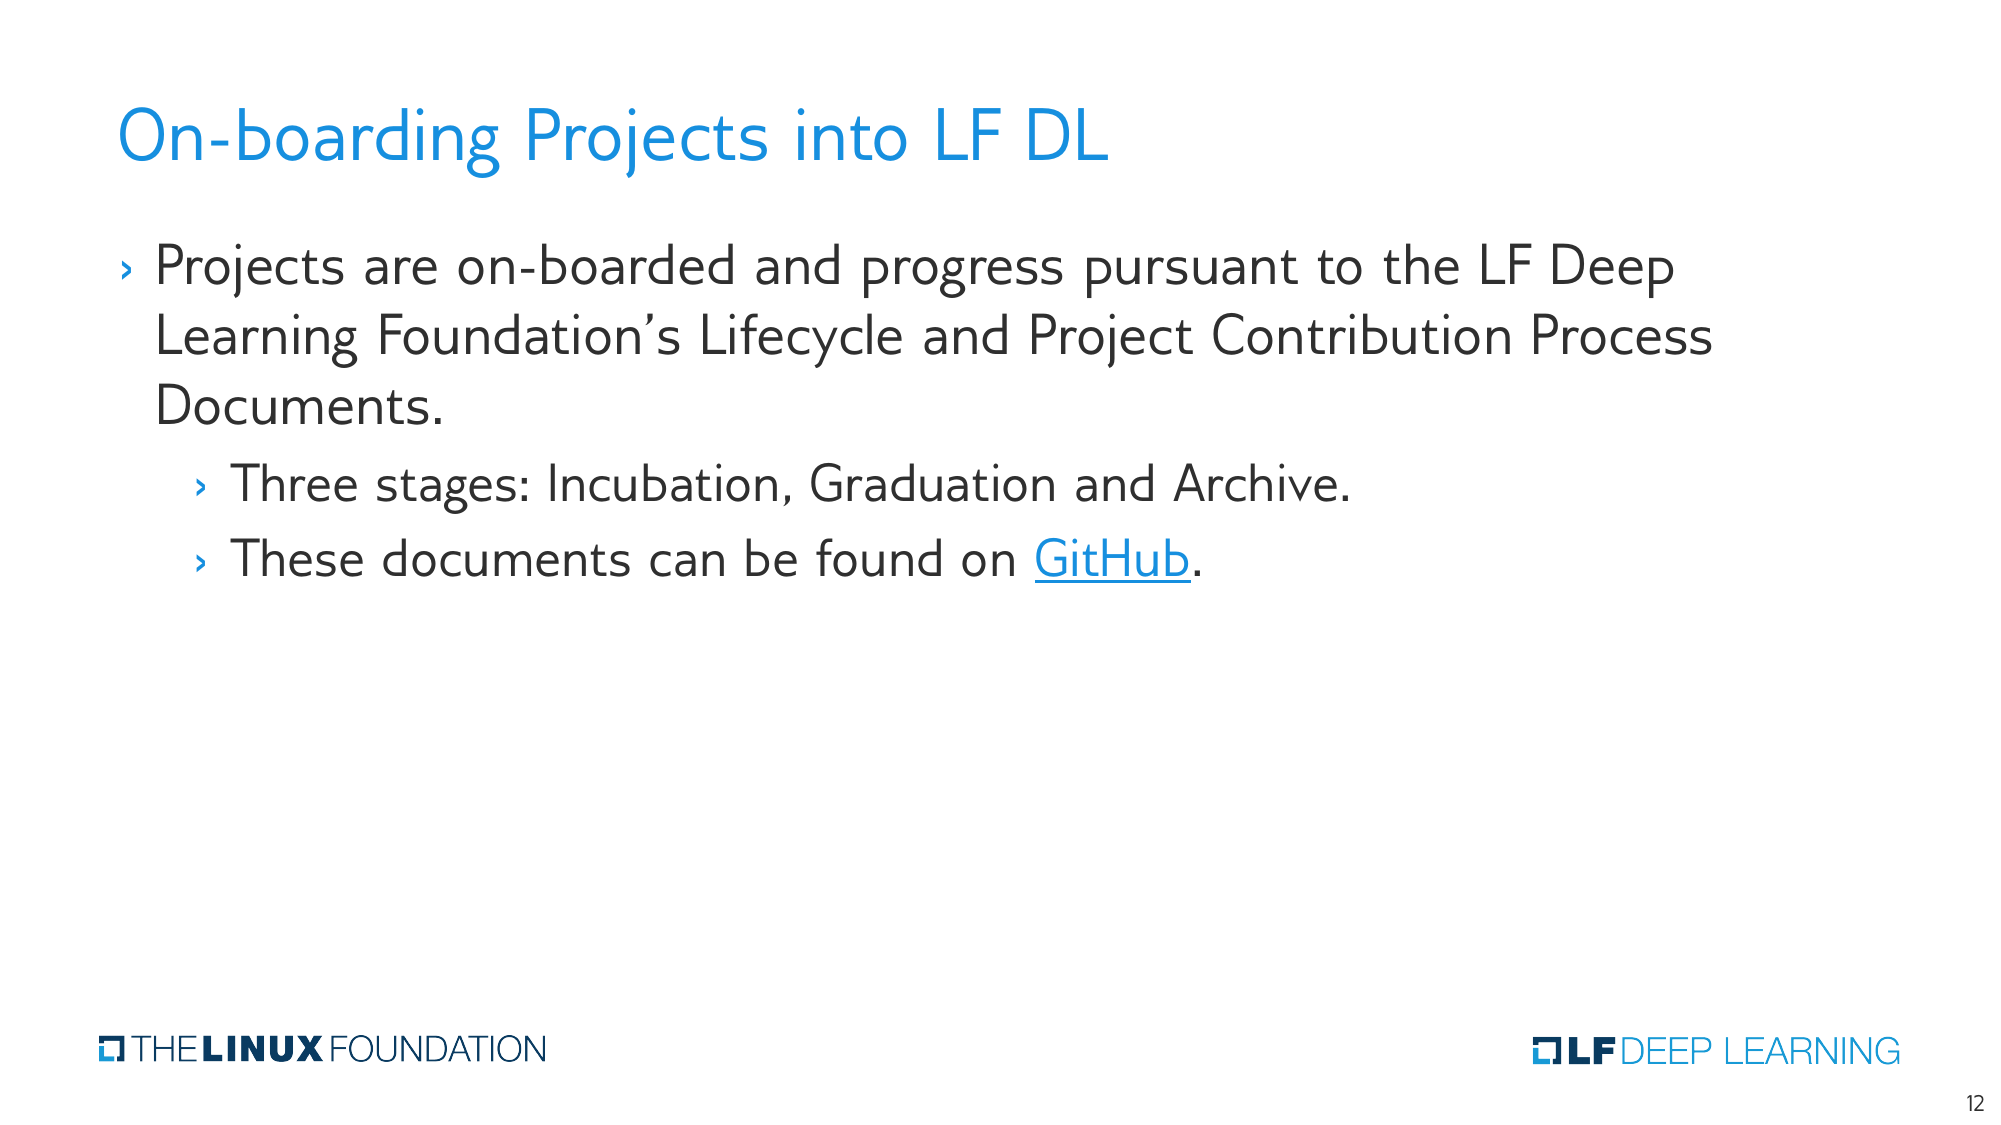

# On-boarding Projects into LF DL
Projects are on-boarded and progress pursuant to the LF Deep Learning Foundation’s Lifecycle and Project Contribution Process Documents.
Three stages: Incubation, Graduation and Archive.
These documents can be found on GitHub.
12